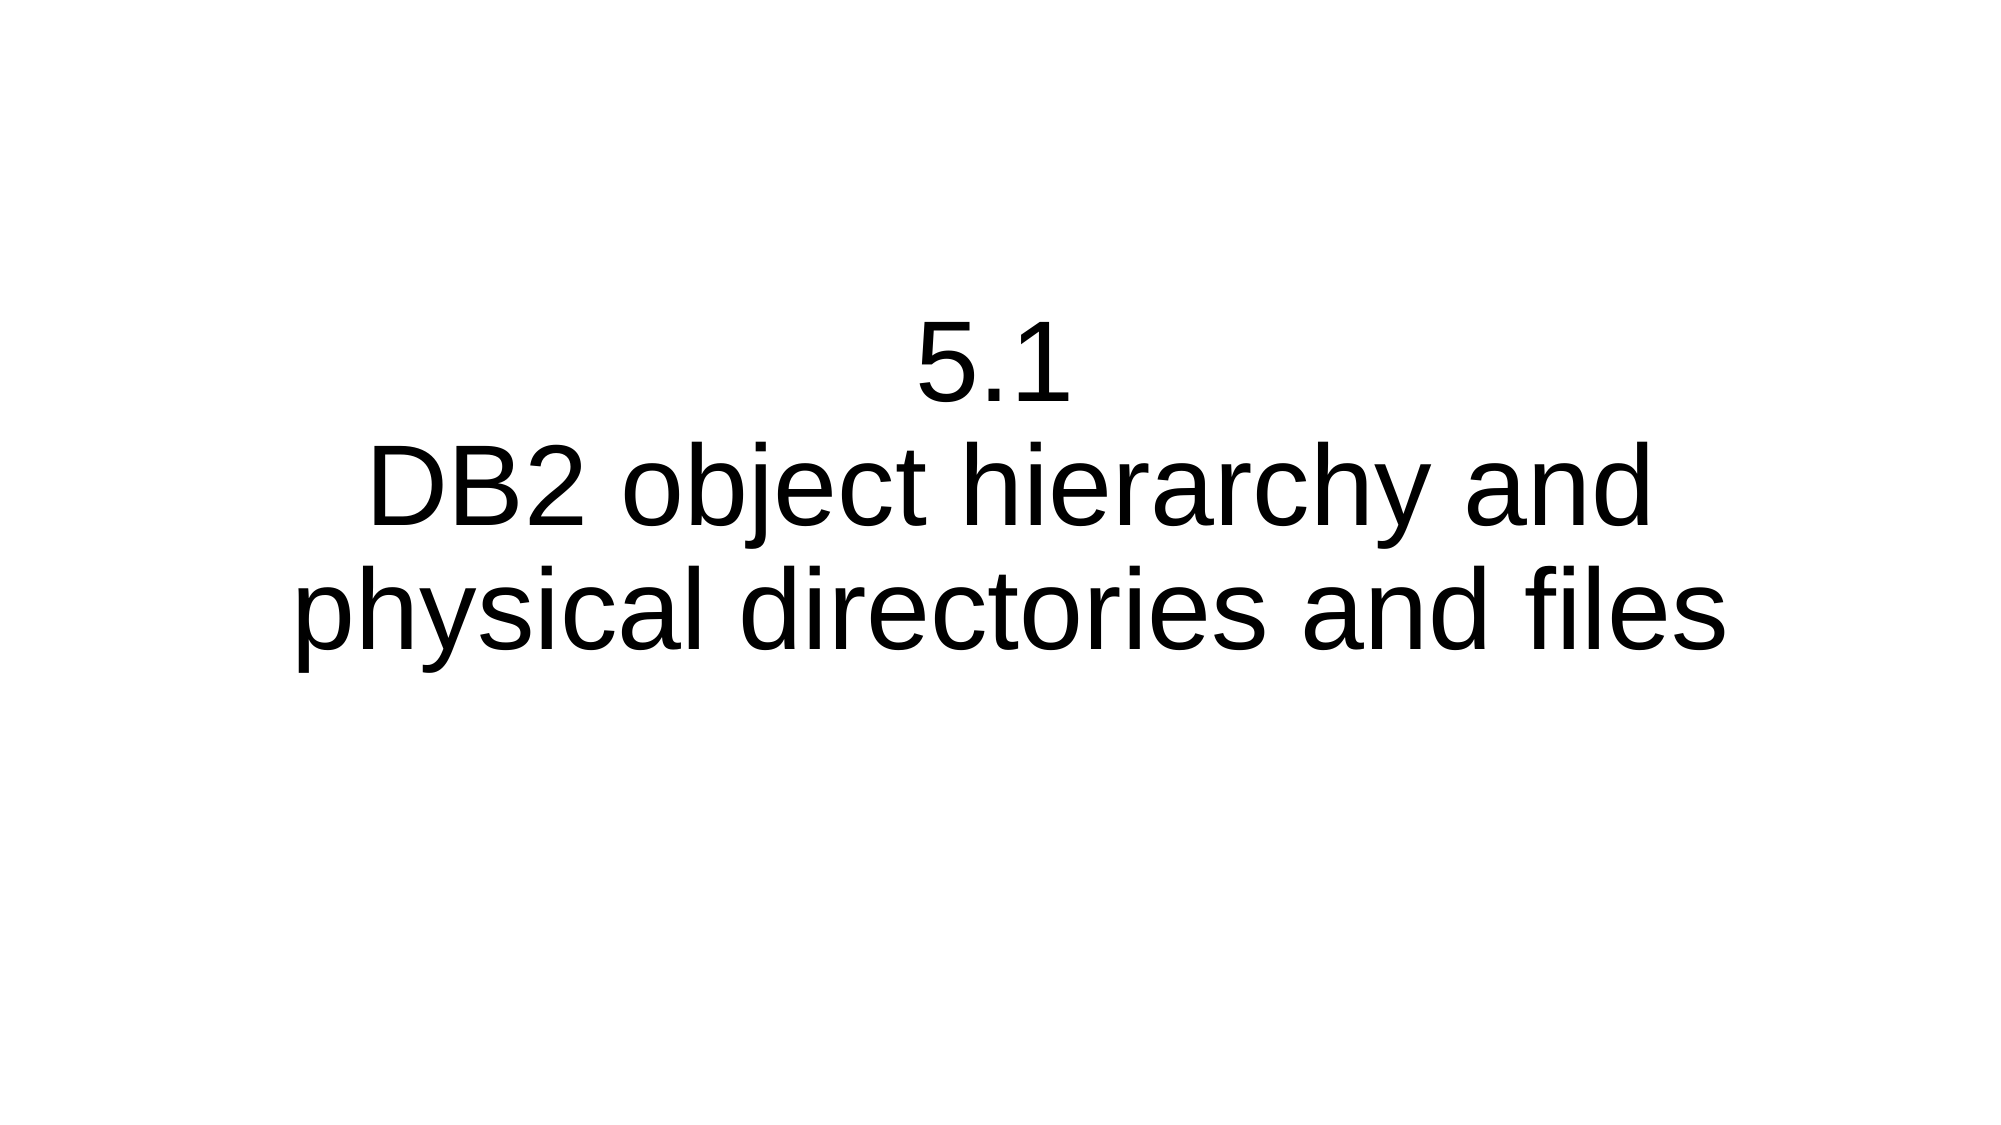

# 5.1 DB2 object hierarchy and physical directories and files